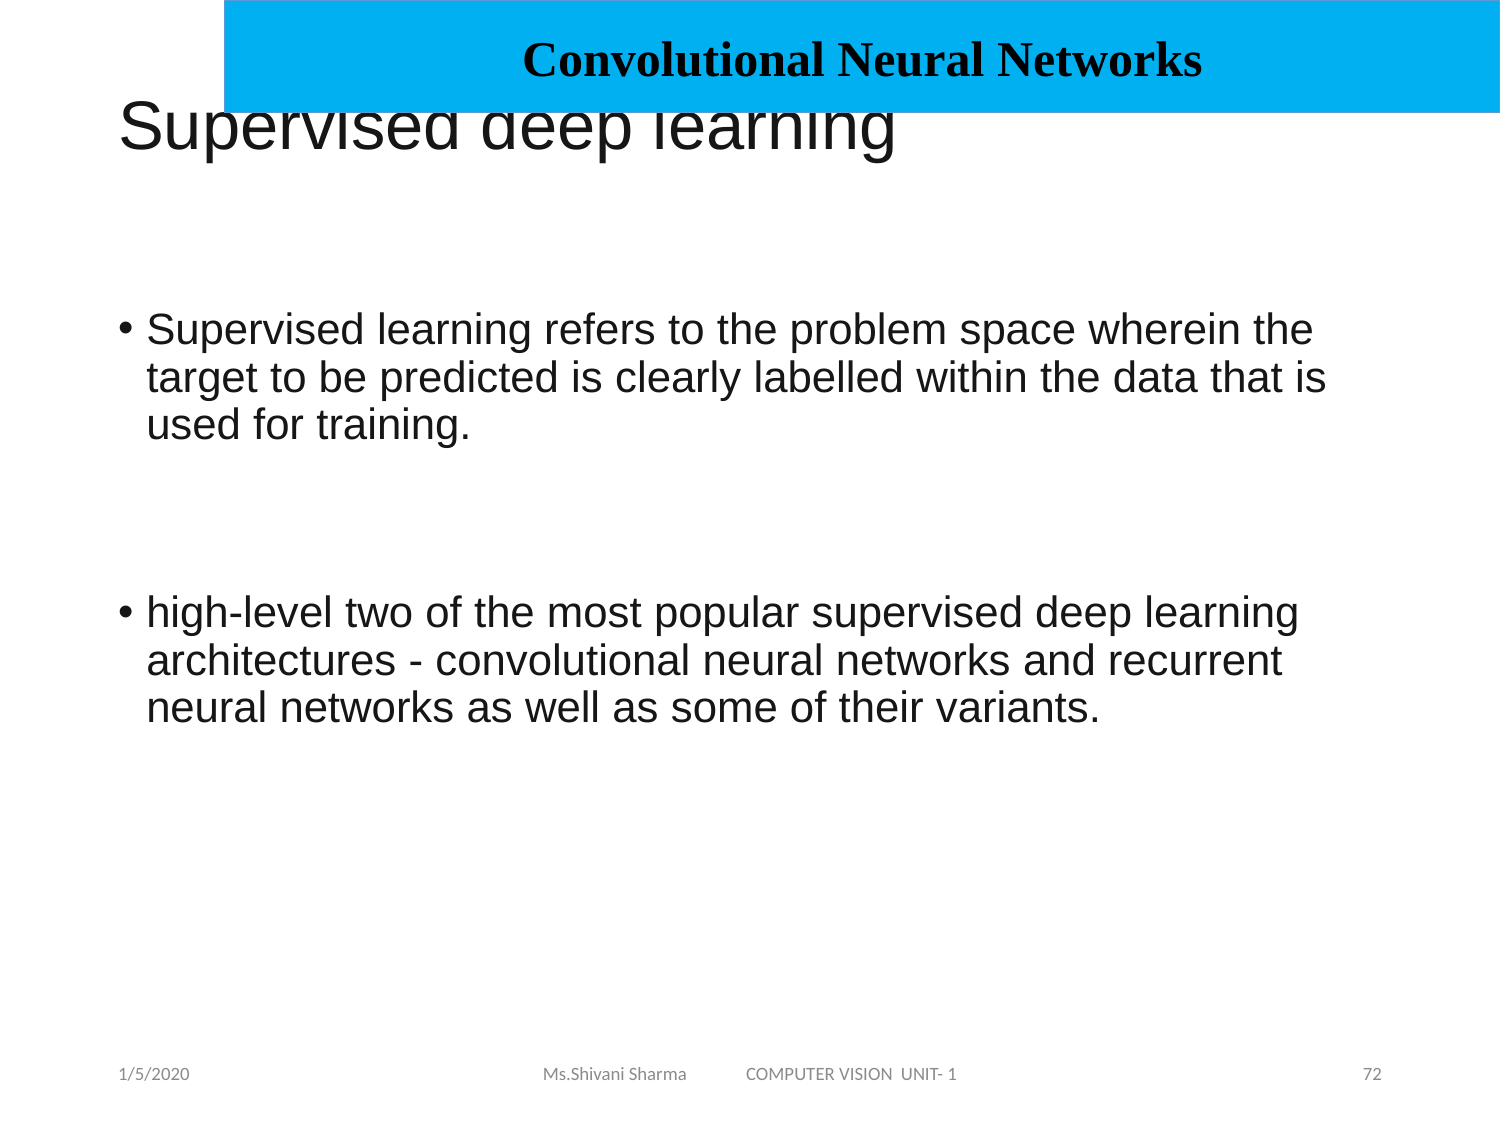

Convolutional Neural Networks
# Supervised deep learning
Supervised learning refers to the problem space wherein the target to be predicted is clearly labelled within the data that is used for training.

high-level two of the most popular supervised deep learning architectures - convolutional neural networks and recurrent neural networks as well as some of their variants.
1/5/2020
Ms.Shivani Sharma              COMPUTER VISION  UNIT- 1
72